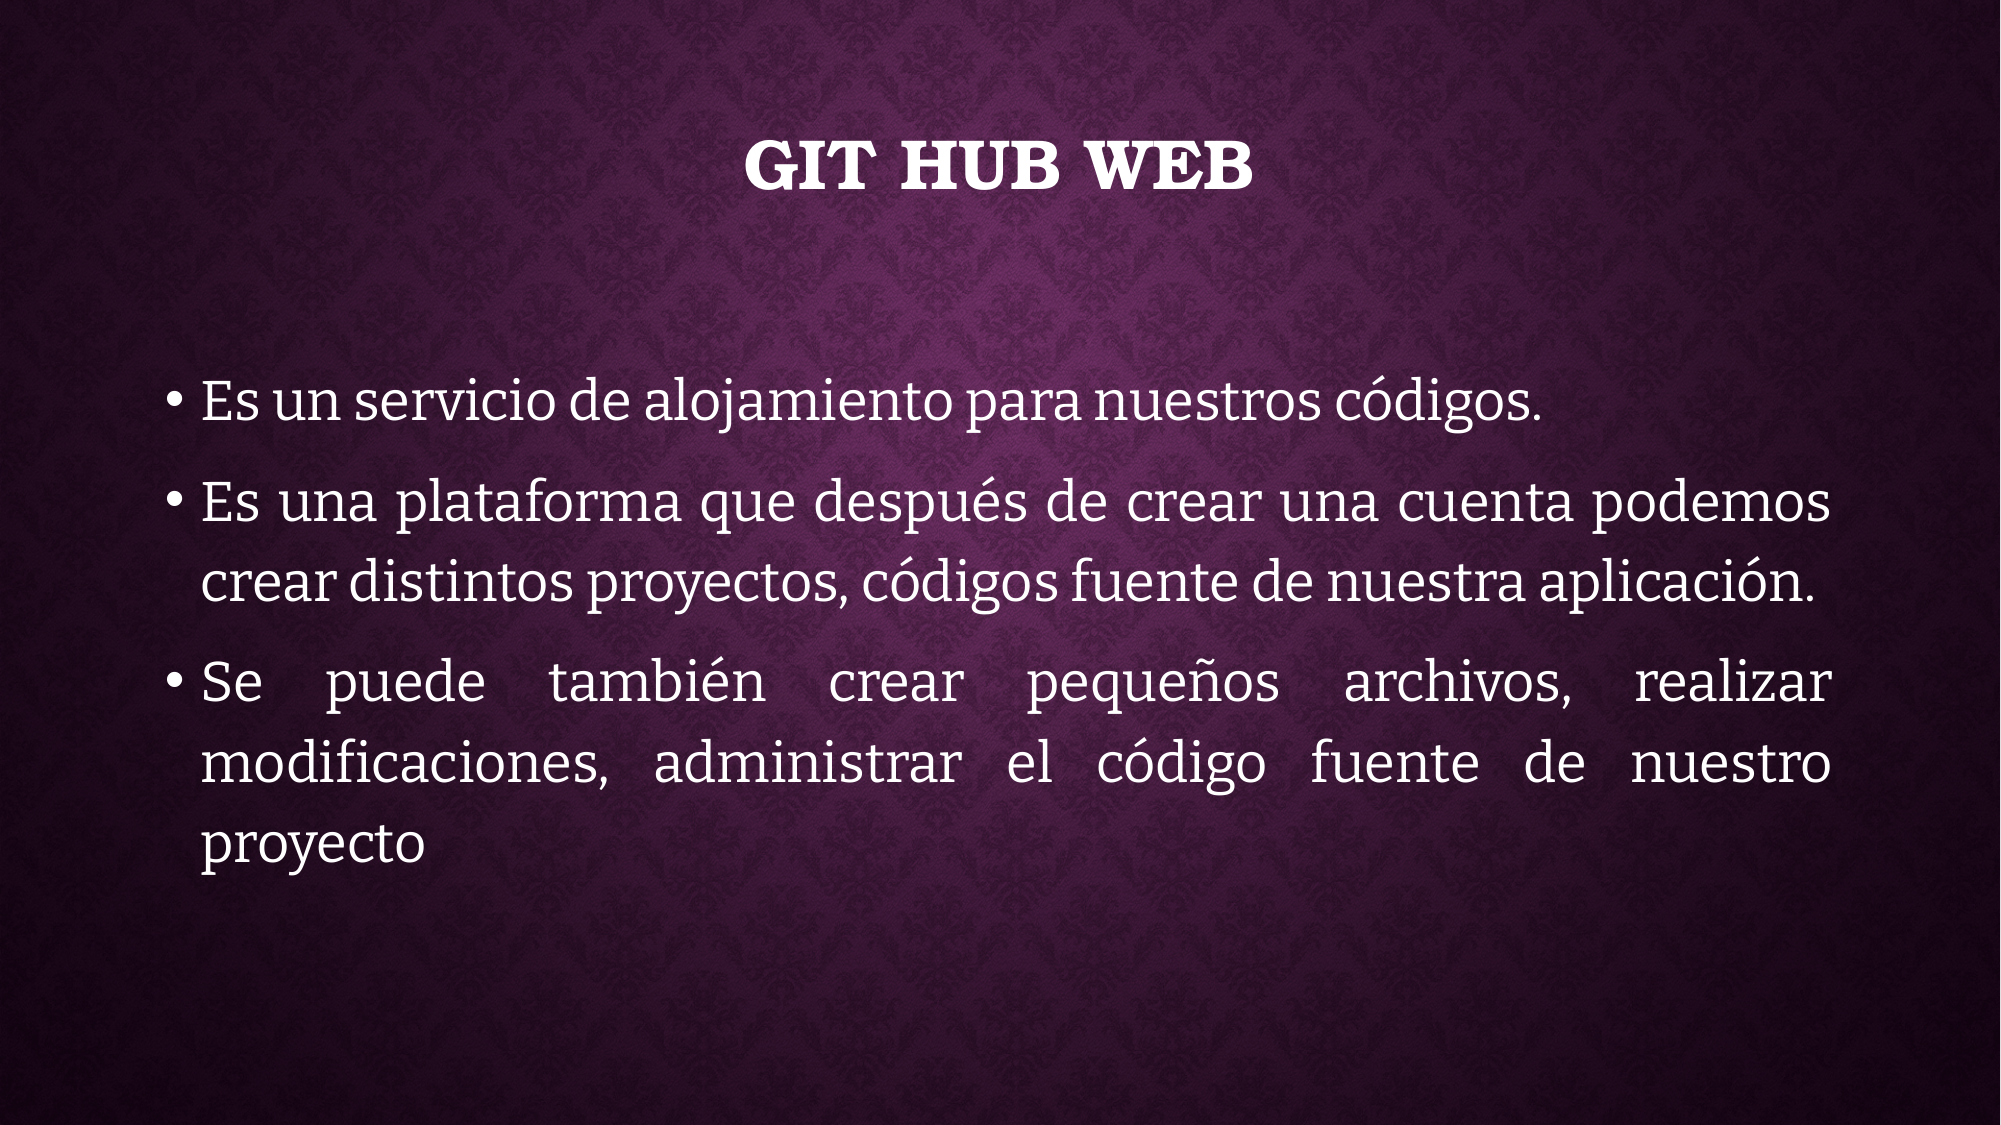

# Git hub web
Es un servicio de alojamiento para nuestros códigos.
Es una plataforma que después de crear una cuenta podemos crear distintos proyectos, códigos fuente de nuestra aplicación.
Se puede también crear pequeños archivos, realizar modificaciones, administrar el código fuente de nuestro proyecto